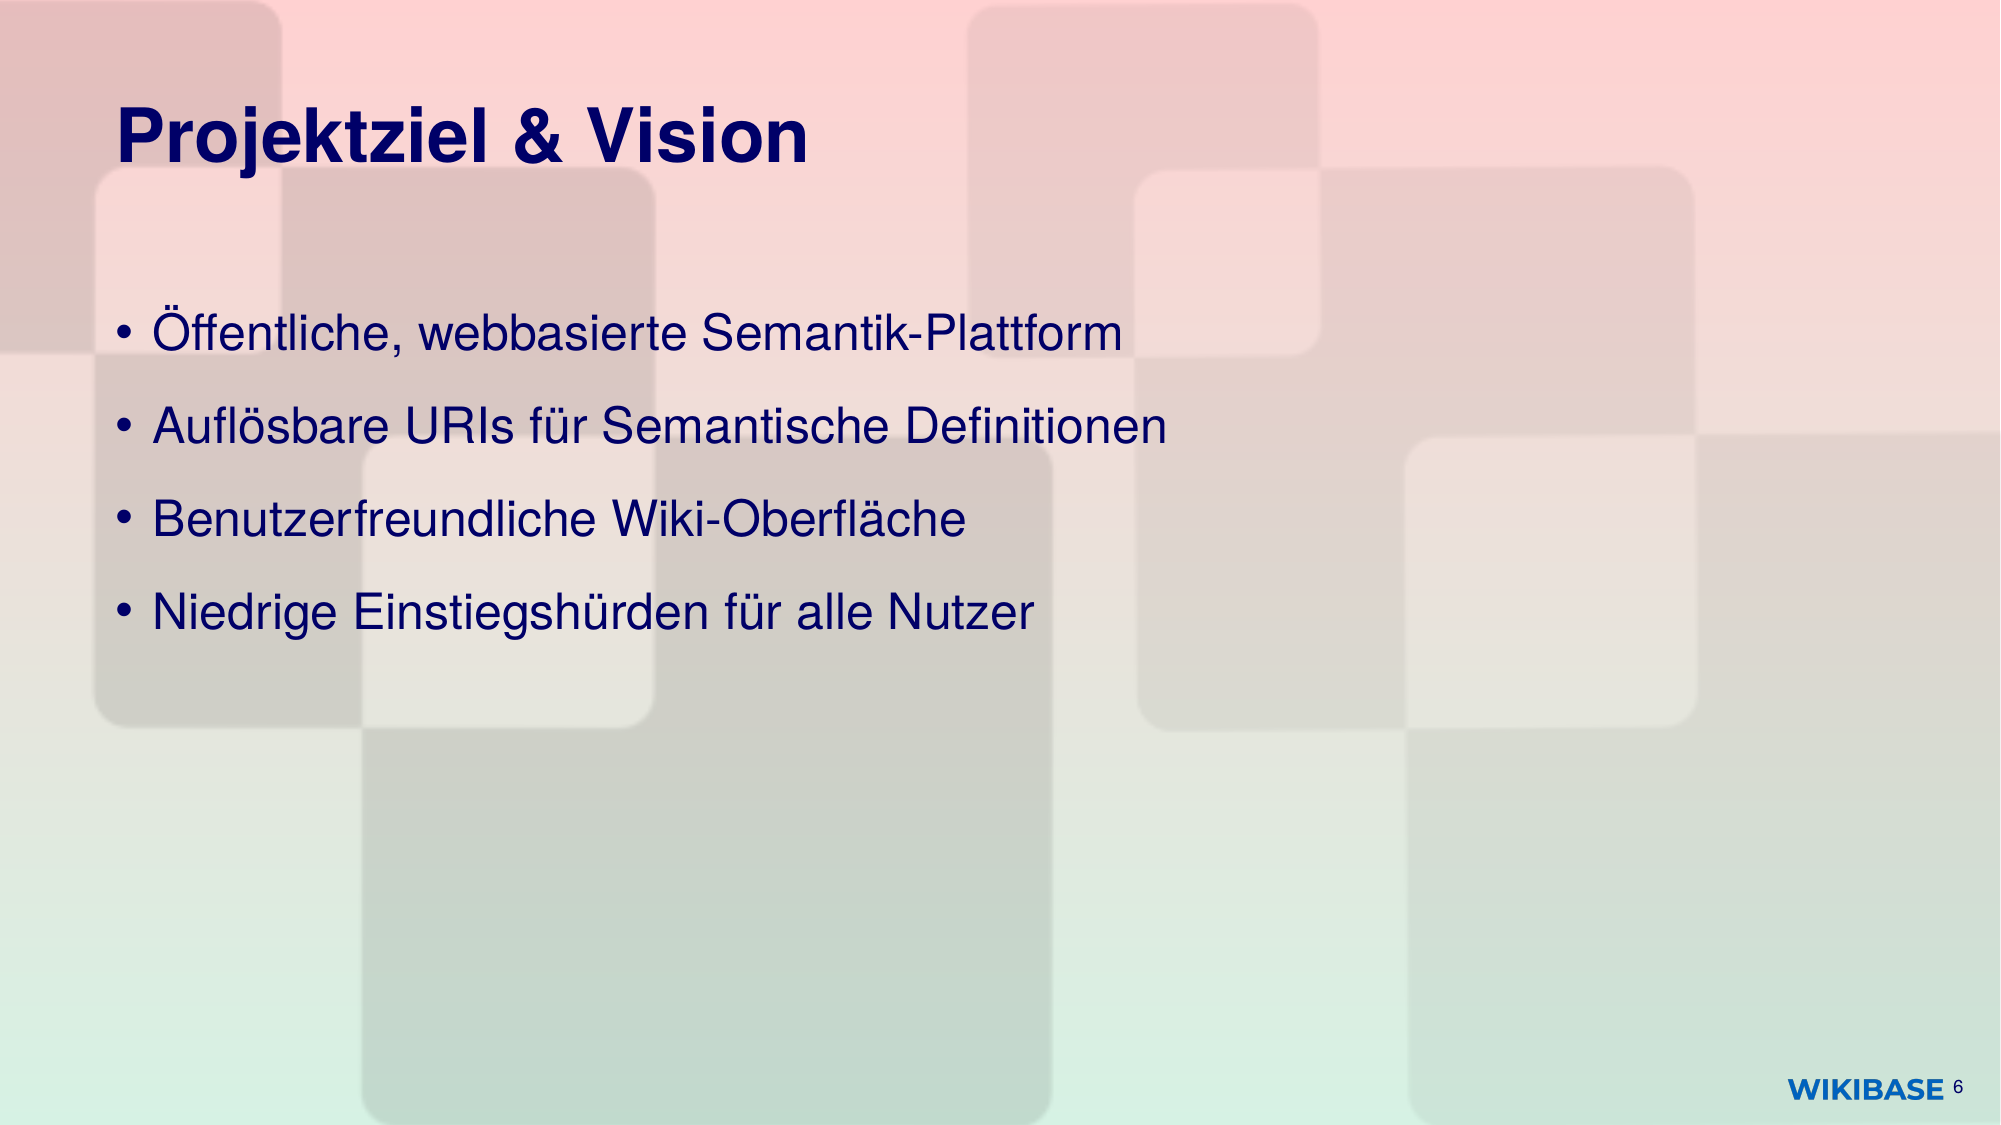

# Projektziel & Vision
Öffentliche, webbasierte Semantik-Plattform
Auflösbare URIs für Semantische Definitionen
Benutzerfreundliche Wiki-Oberfläche
Niedrige Einstiegshürden für alle Nutzer
6